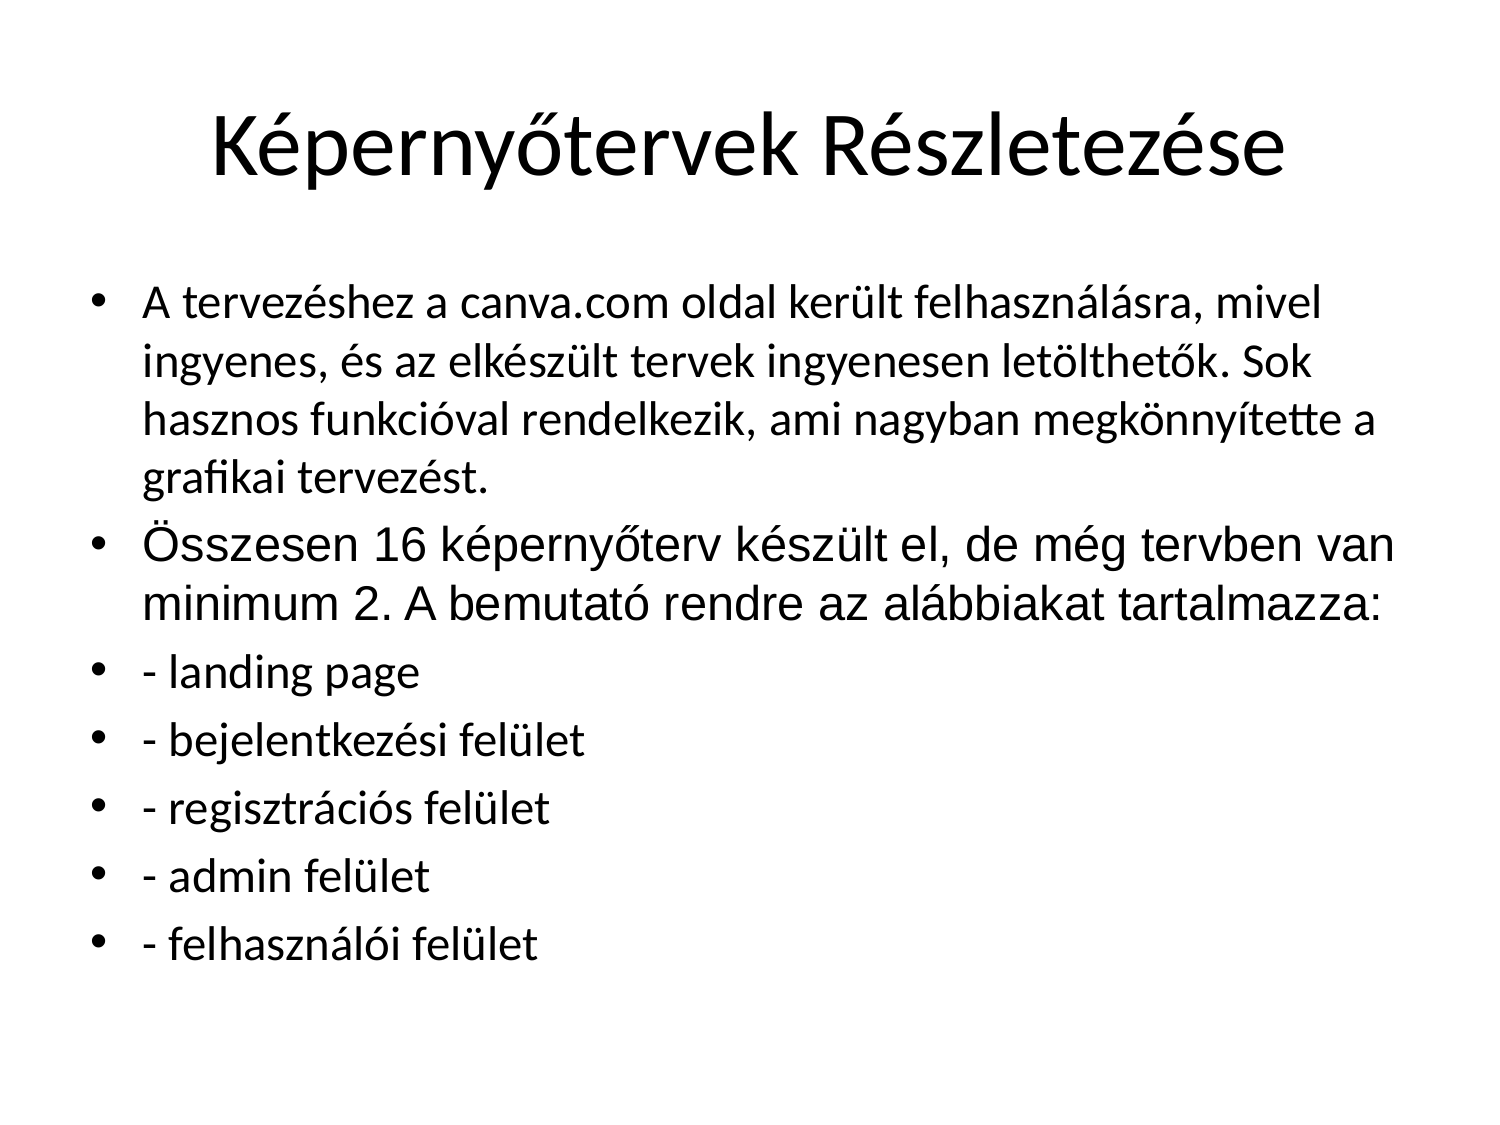

# Képernyőtervek Részletezése
A tervezéshez a canva.com oldal került felhasználásra, mivel ingyenes, és az elkészült tervek ingyenesen letölthetők. Sok hasznos funkcióval rendelkezik, ami nagyban megkönnyítette a grafikai tervezést.
Összesen 16 képernyőterv készült el, de még tervben van minimum 2. A bemutató rendre az alábbiakat tartalmazza:
- landing page
- bejelentkezési felület
- regisztrációs felület
- admin felület
- felhasználói felület